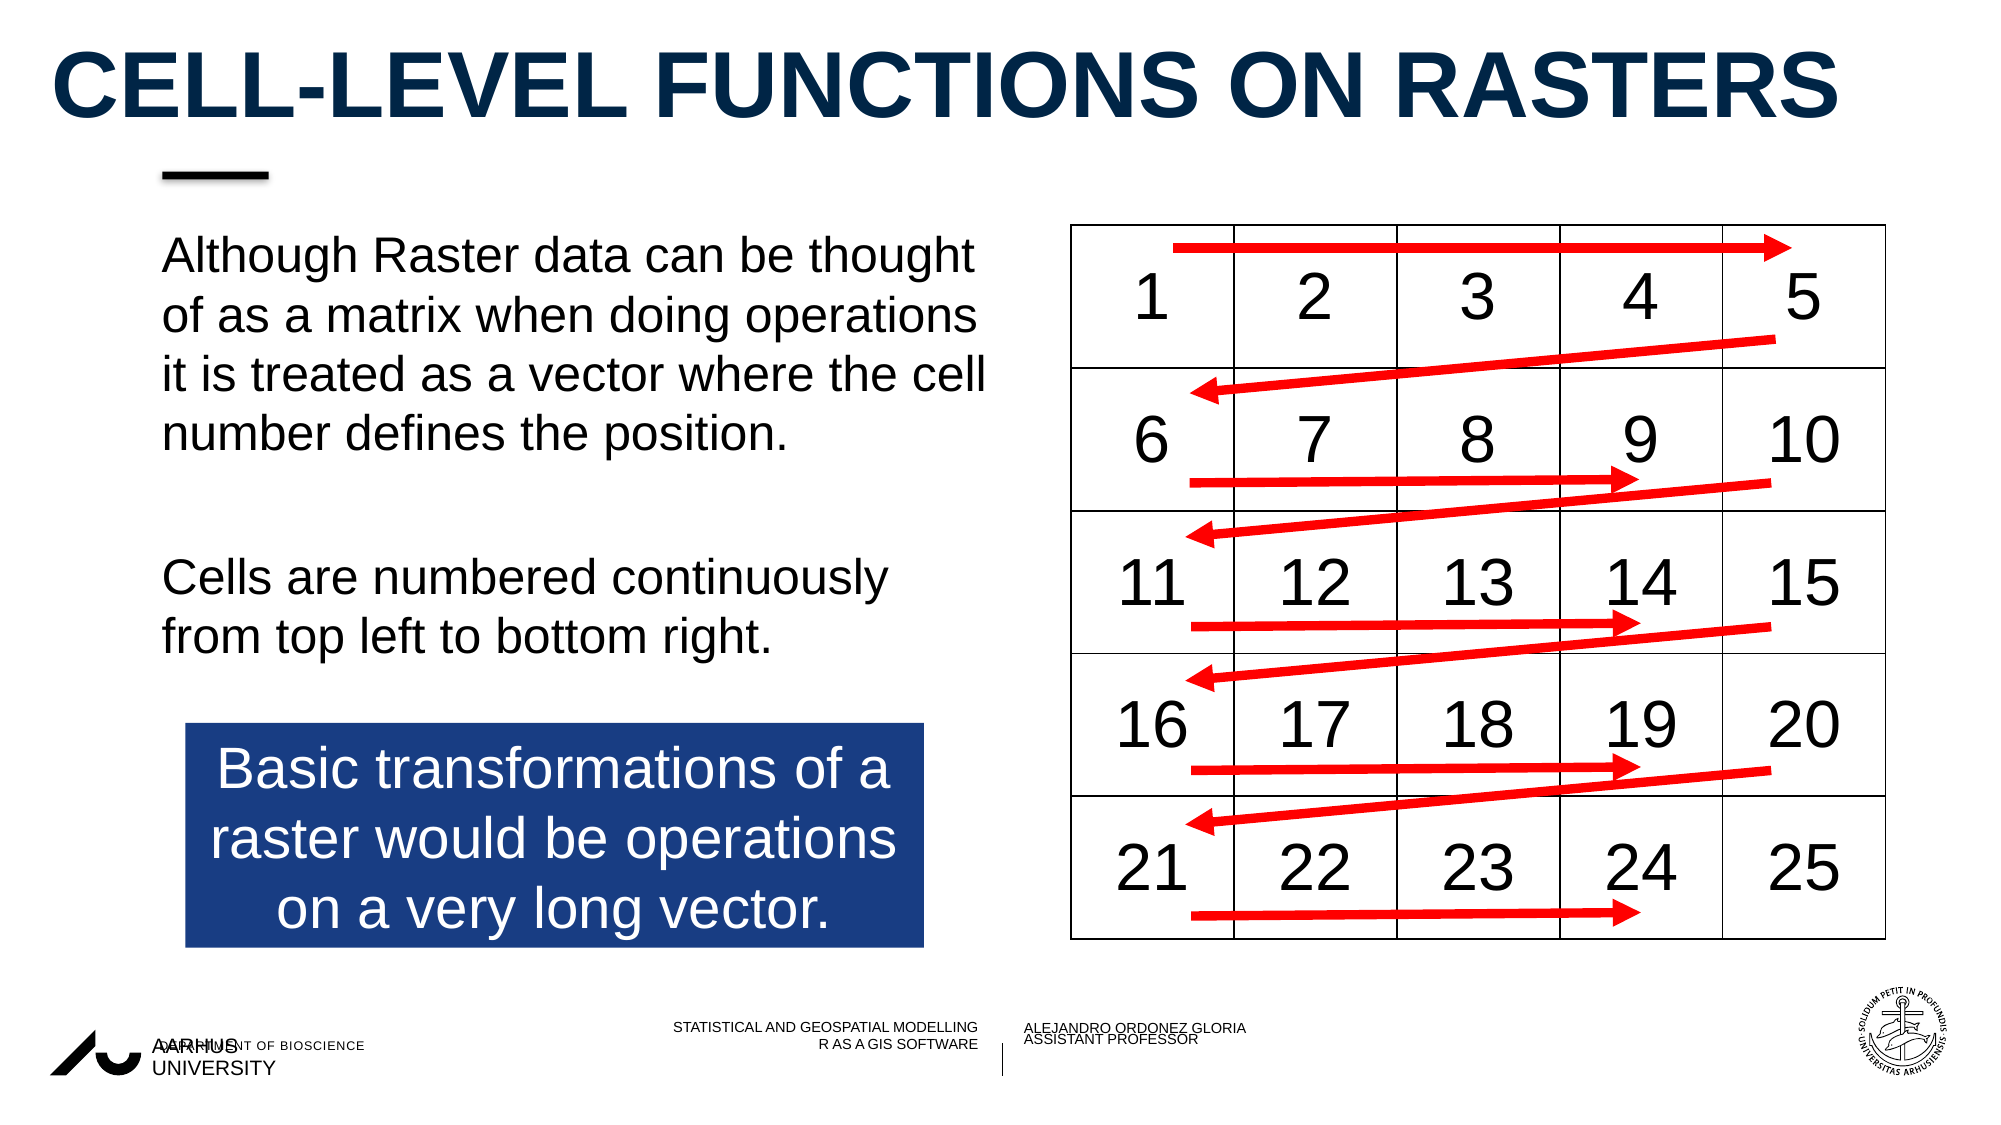

# Cell-level functions on rasters
Although Raster data can be thought of as a matrix when doing operations  it is treated as a vector where the cell number defines the position.

Cells are numbered continuously from top left to bottom right.

| 1 | 2 | 3 | 4 | 5 |
| --- | --- | --- | --- | --- |
| 6 | 7 | 8 | 9 | 10 |
| 11 | 12 | 13 | 14 | 15 |
| 16 | 17 | 18 | 19 | 20 |
| 21 | 22 | 23 | 24 | 25 |
Basic transformations of a raster would be operations on a very long vector.